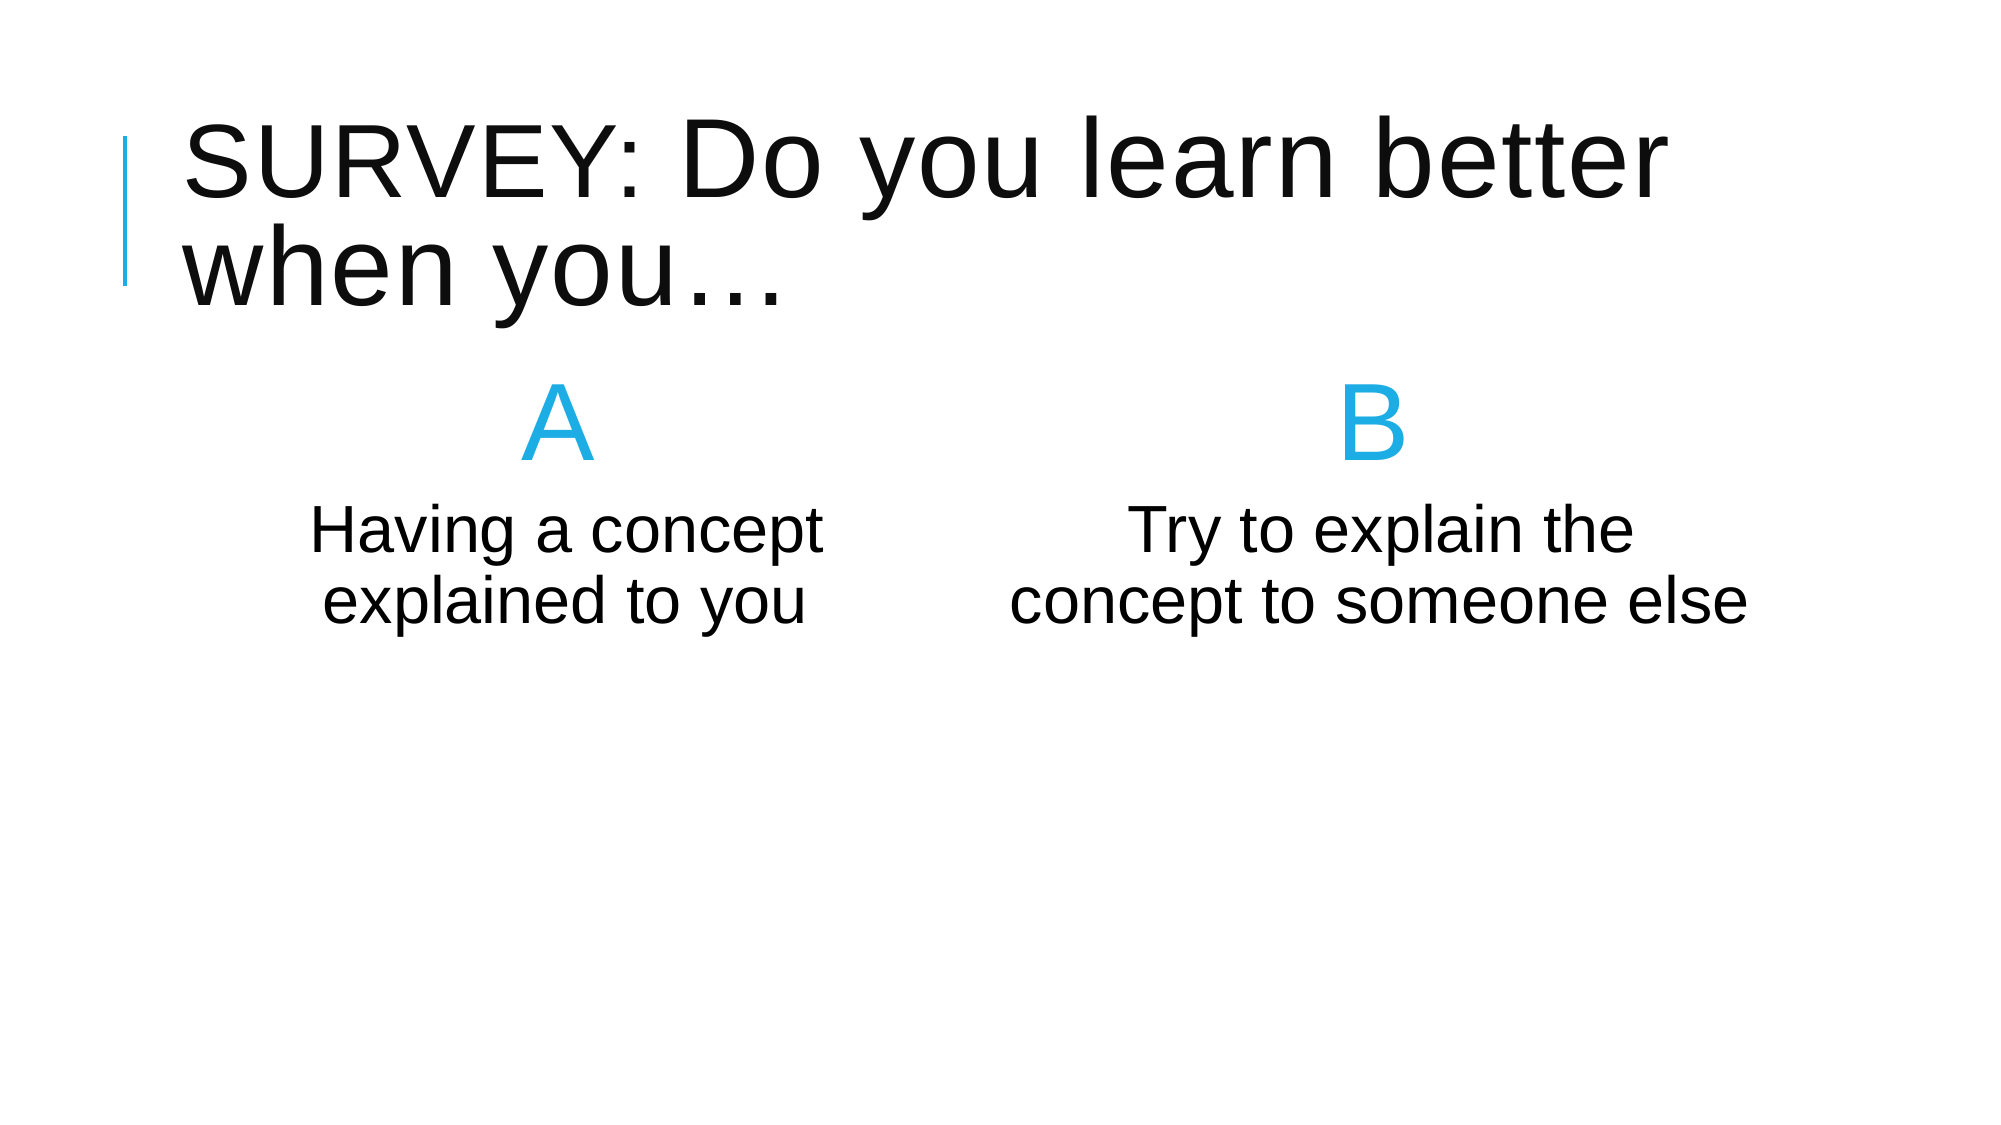

# SURVEY: Do you learn better when you…
A
B
Having a concept explained to you
Try to explain the concept to someone else